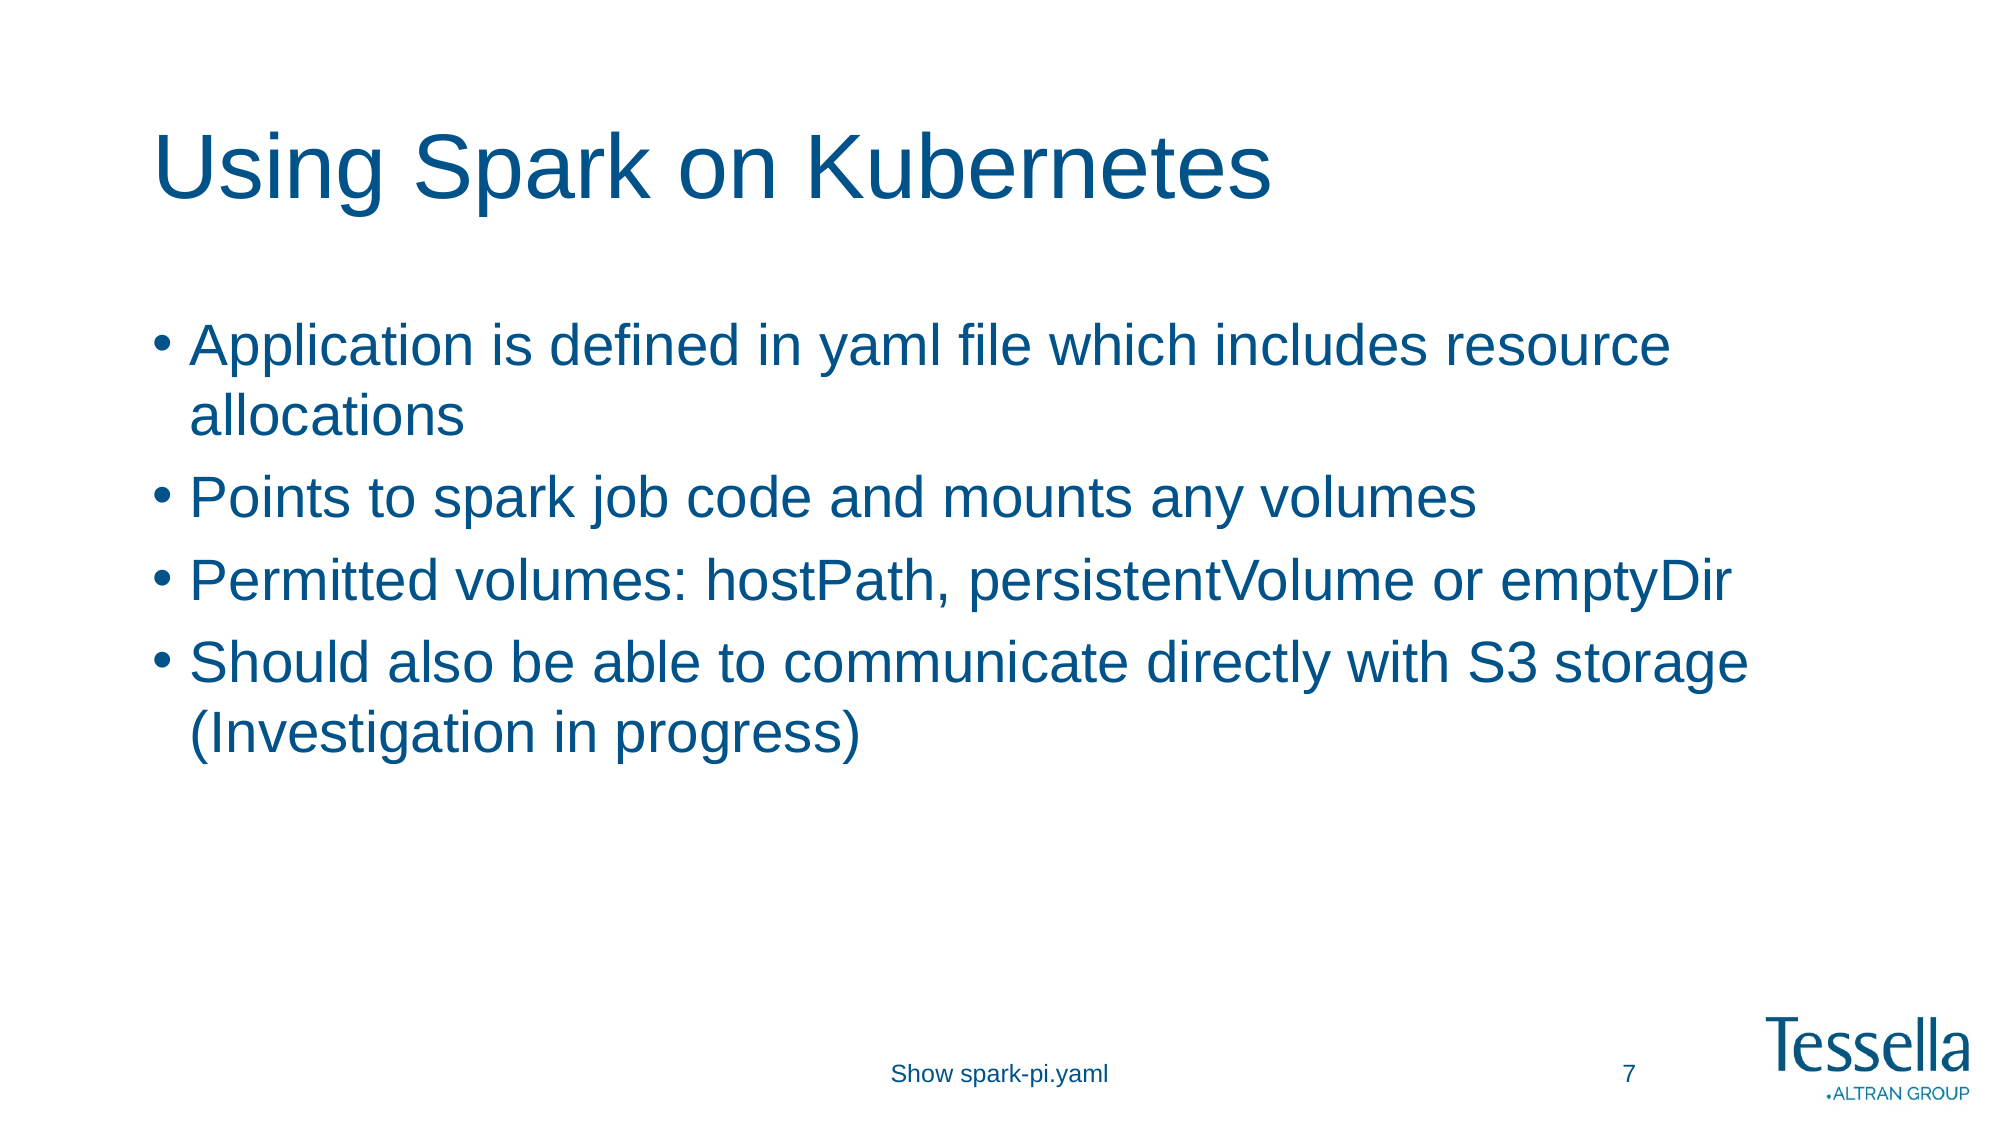

# Using Spark on Kubernetes
Application is defined in yaml file which includes resource allocations
Points to spark job code and mounts any volumes
Permitted volumes: hostPath, persistentVolume or emptyDir
Should also be able to communicate directly with S3 storage (Investigation in progress)
Show spark-pi.yaml
7